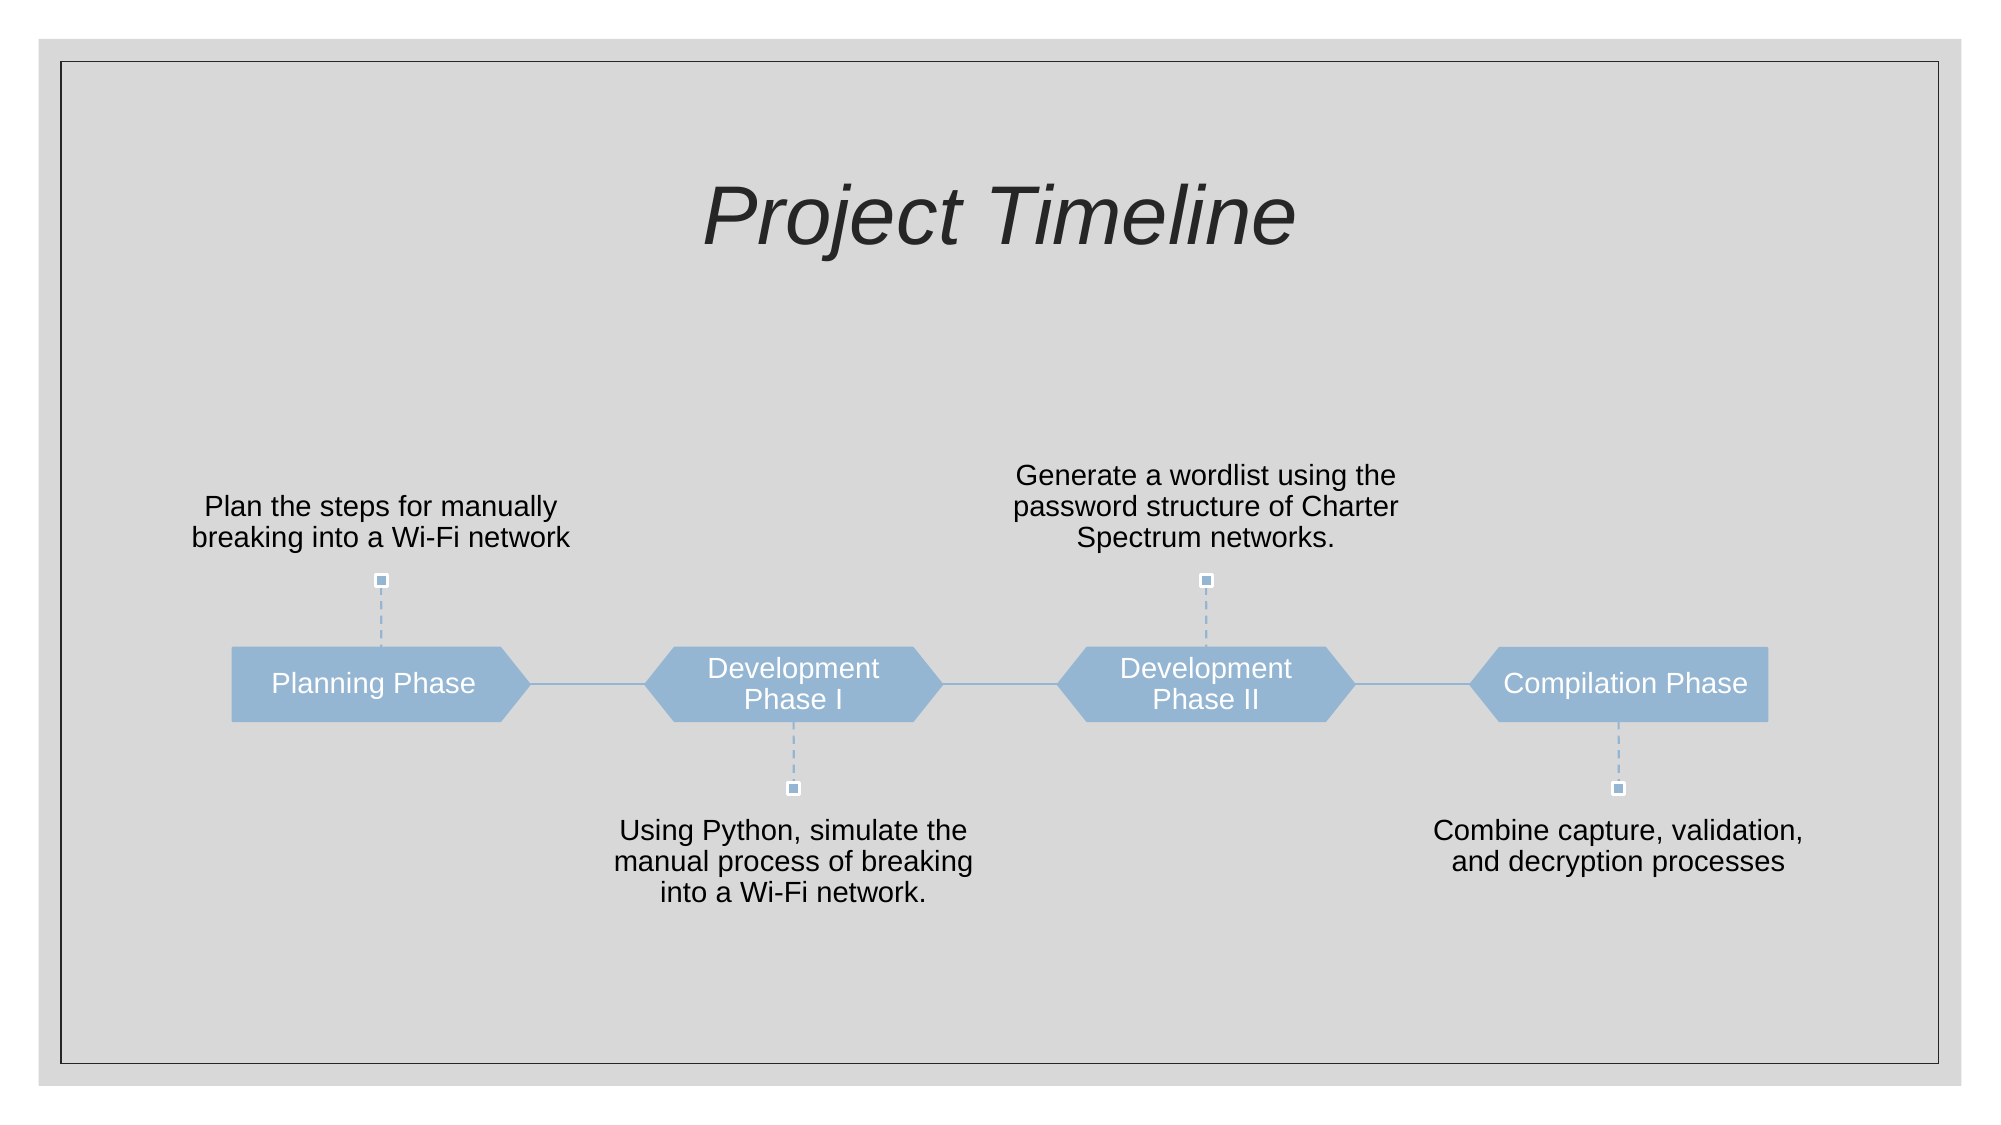

# Project Timeline
Planning Phase
Plan the steps for manually breaking into a Wi-Fi network
Development Phase I
Using Python, simulate the manual process of breaking into a Wi-Fi network.
Development Phase II
Generate a wordlist using the password structure of Charter Spectrum networks.
Compilation Phase
Combine capture, validation, and decryption processes